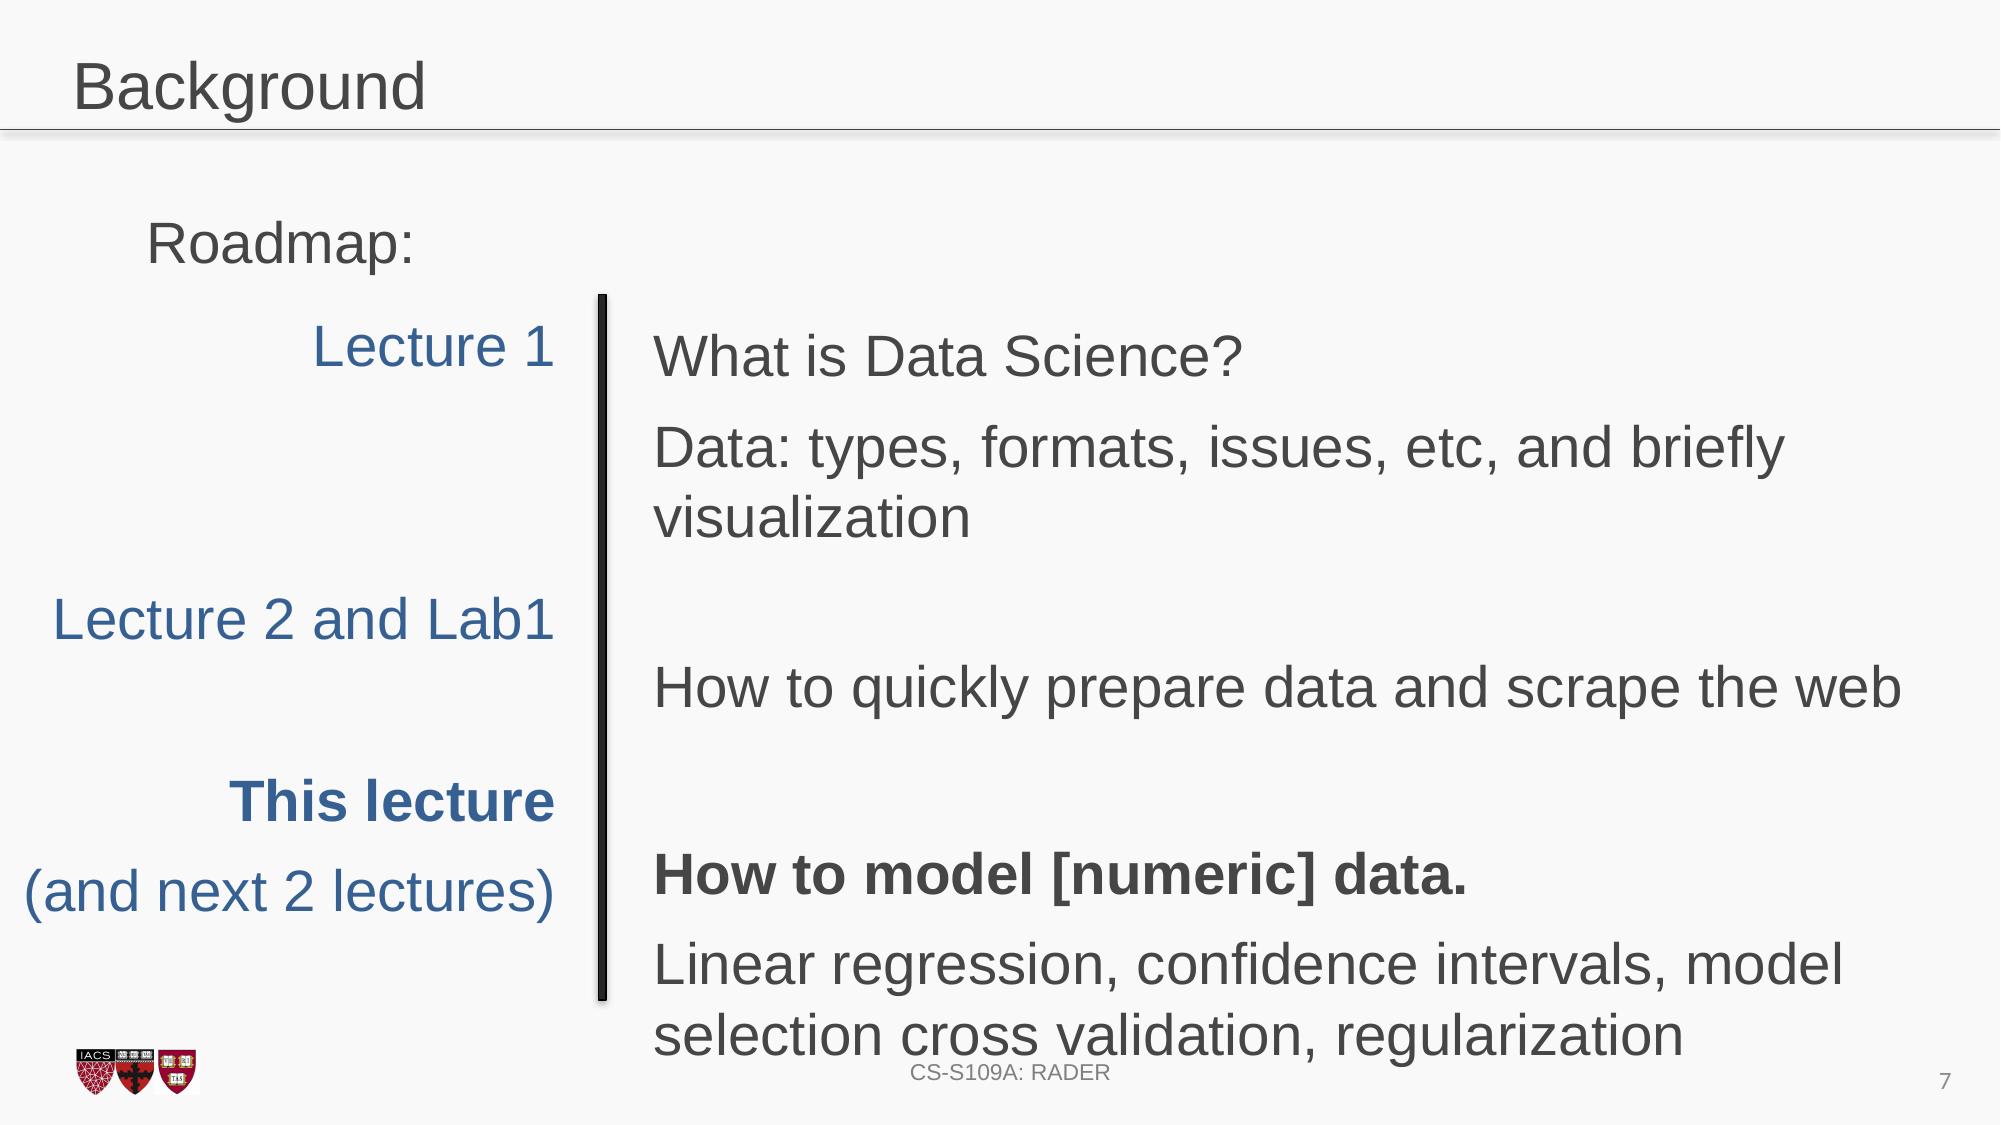

# Background
Roadmap:

Lecture 1

Lecture 2 and Lab1

This lecture
(and next 2 lectures)
What is Data Science?
Data: types, formats, issues, etc, and briefly visualization

How to quickly prepare data and scrape the web

How to model [numeric] data.
Linear regression, confidence intervals, model selection cross validation, regularization

7